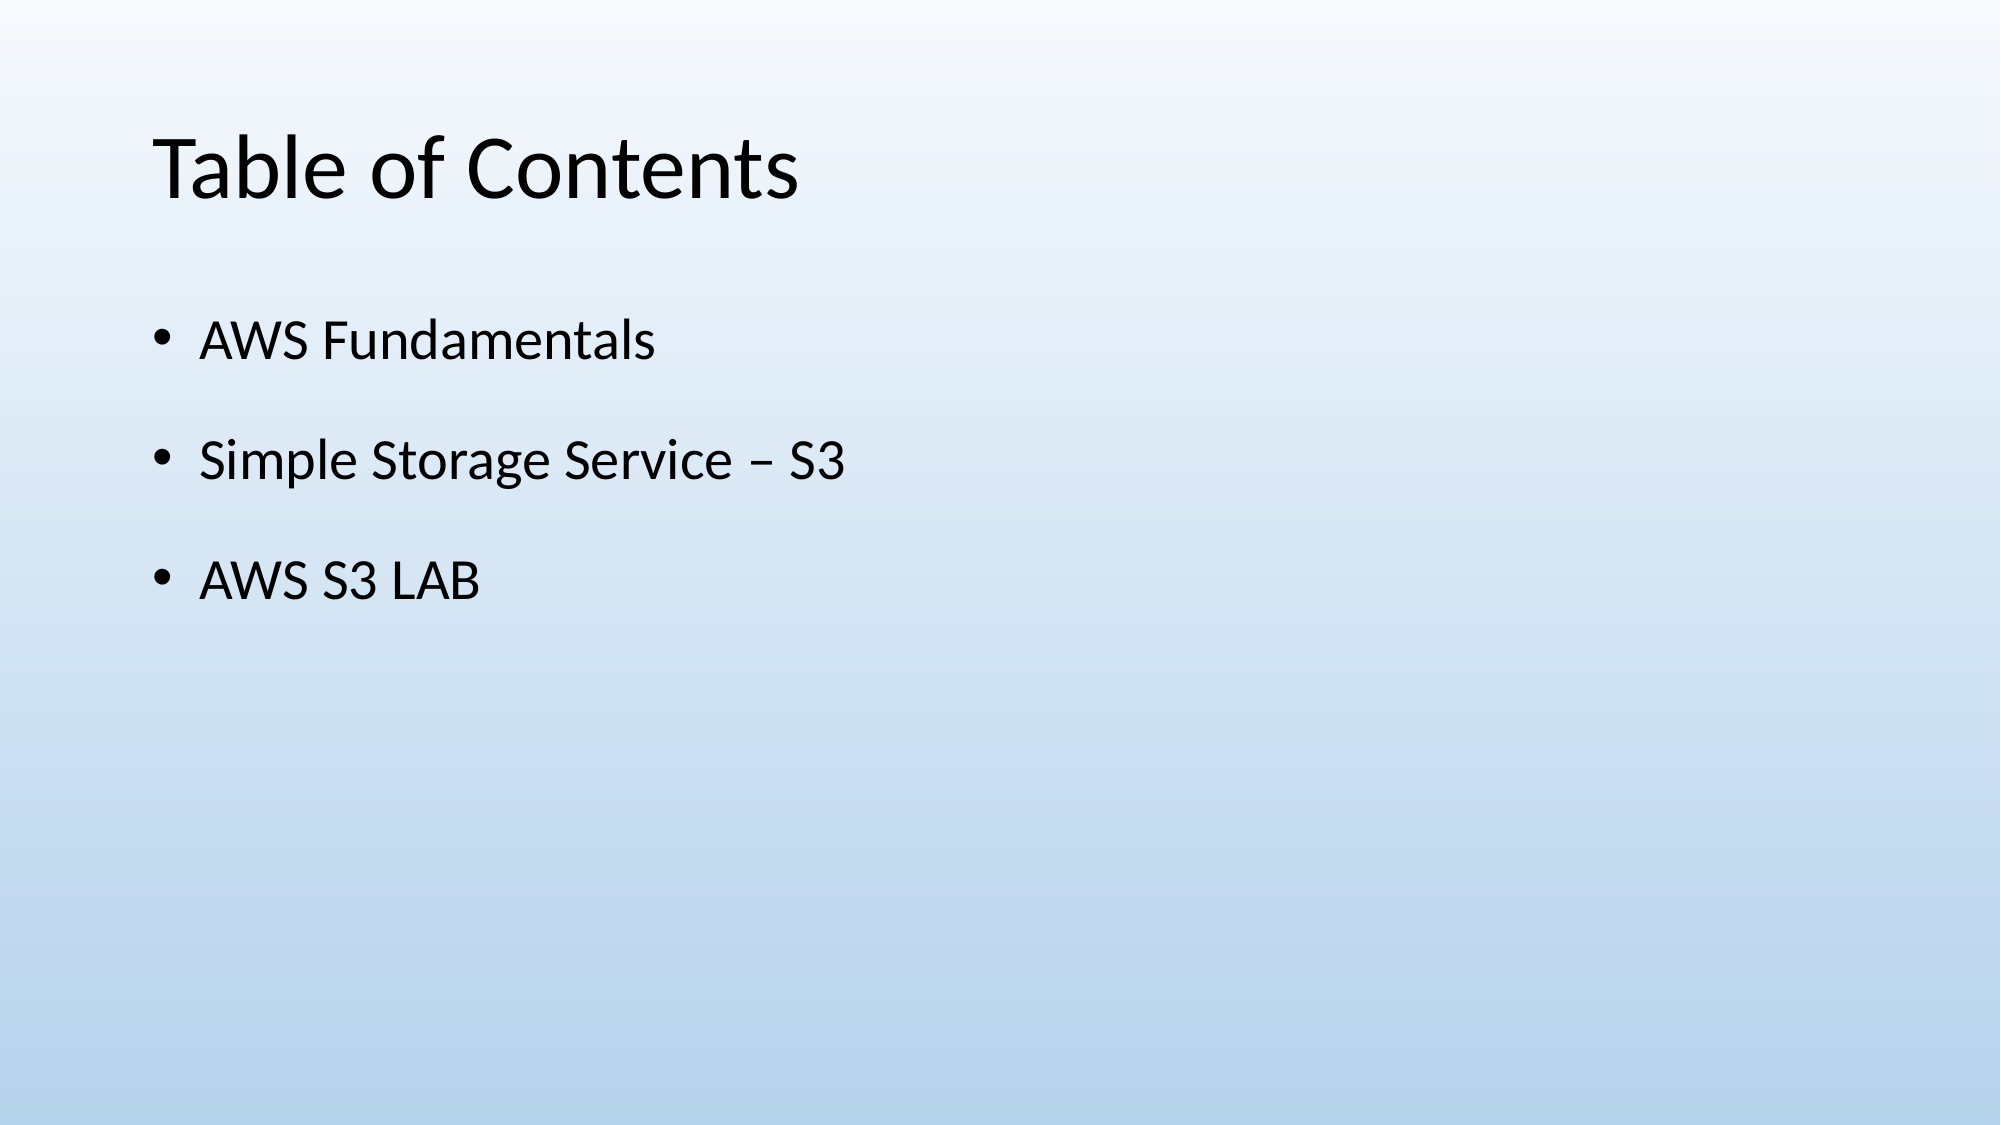

# Table of Contents
AWS Fundamentals
Simple Storage Service – S3
AWS S3 LAB